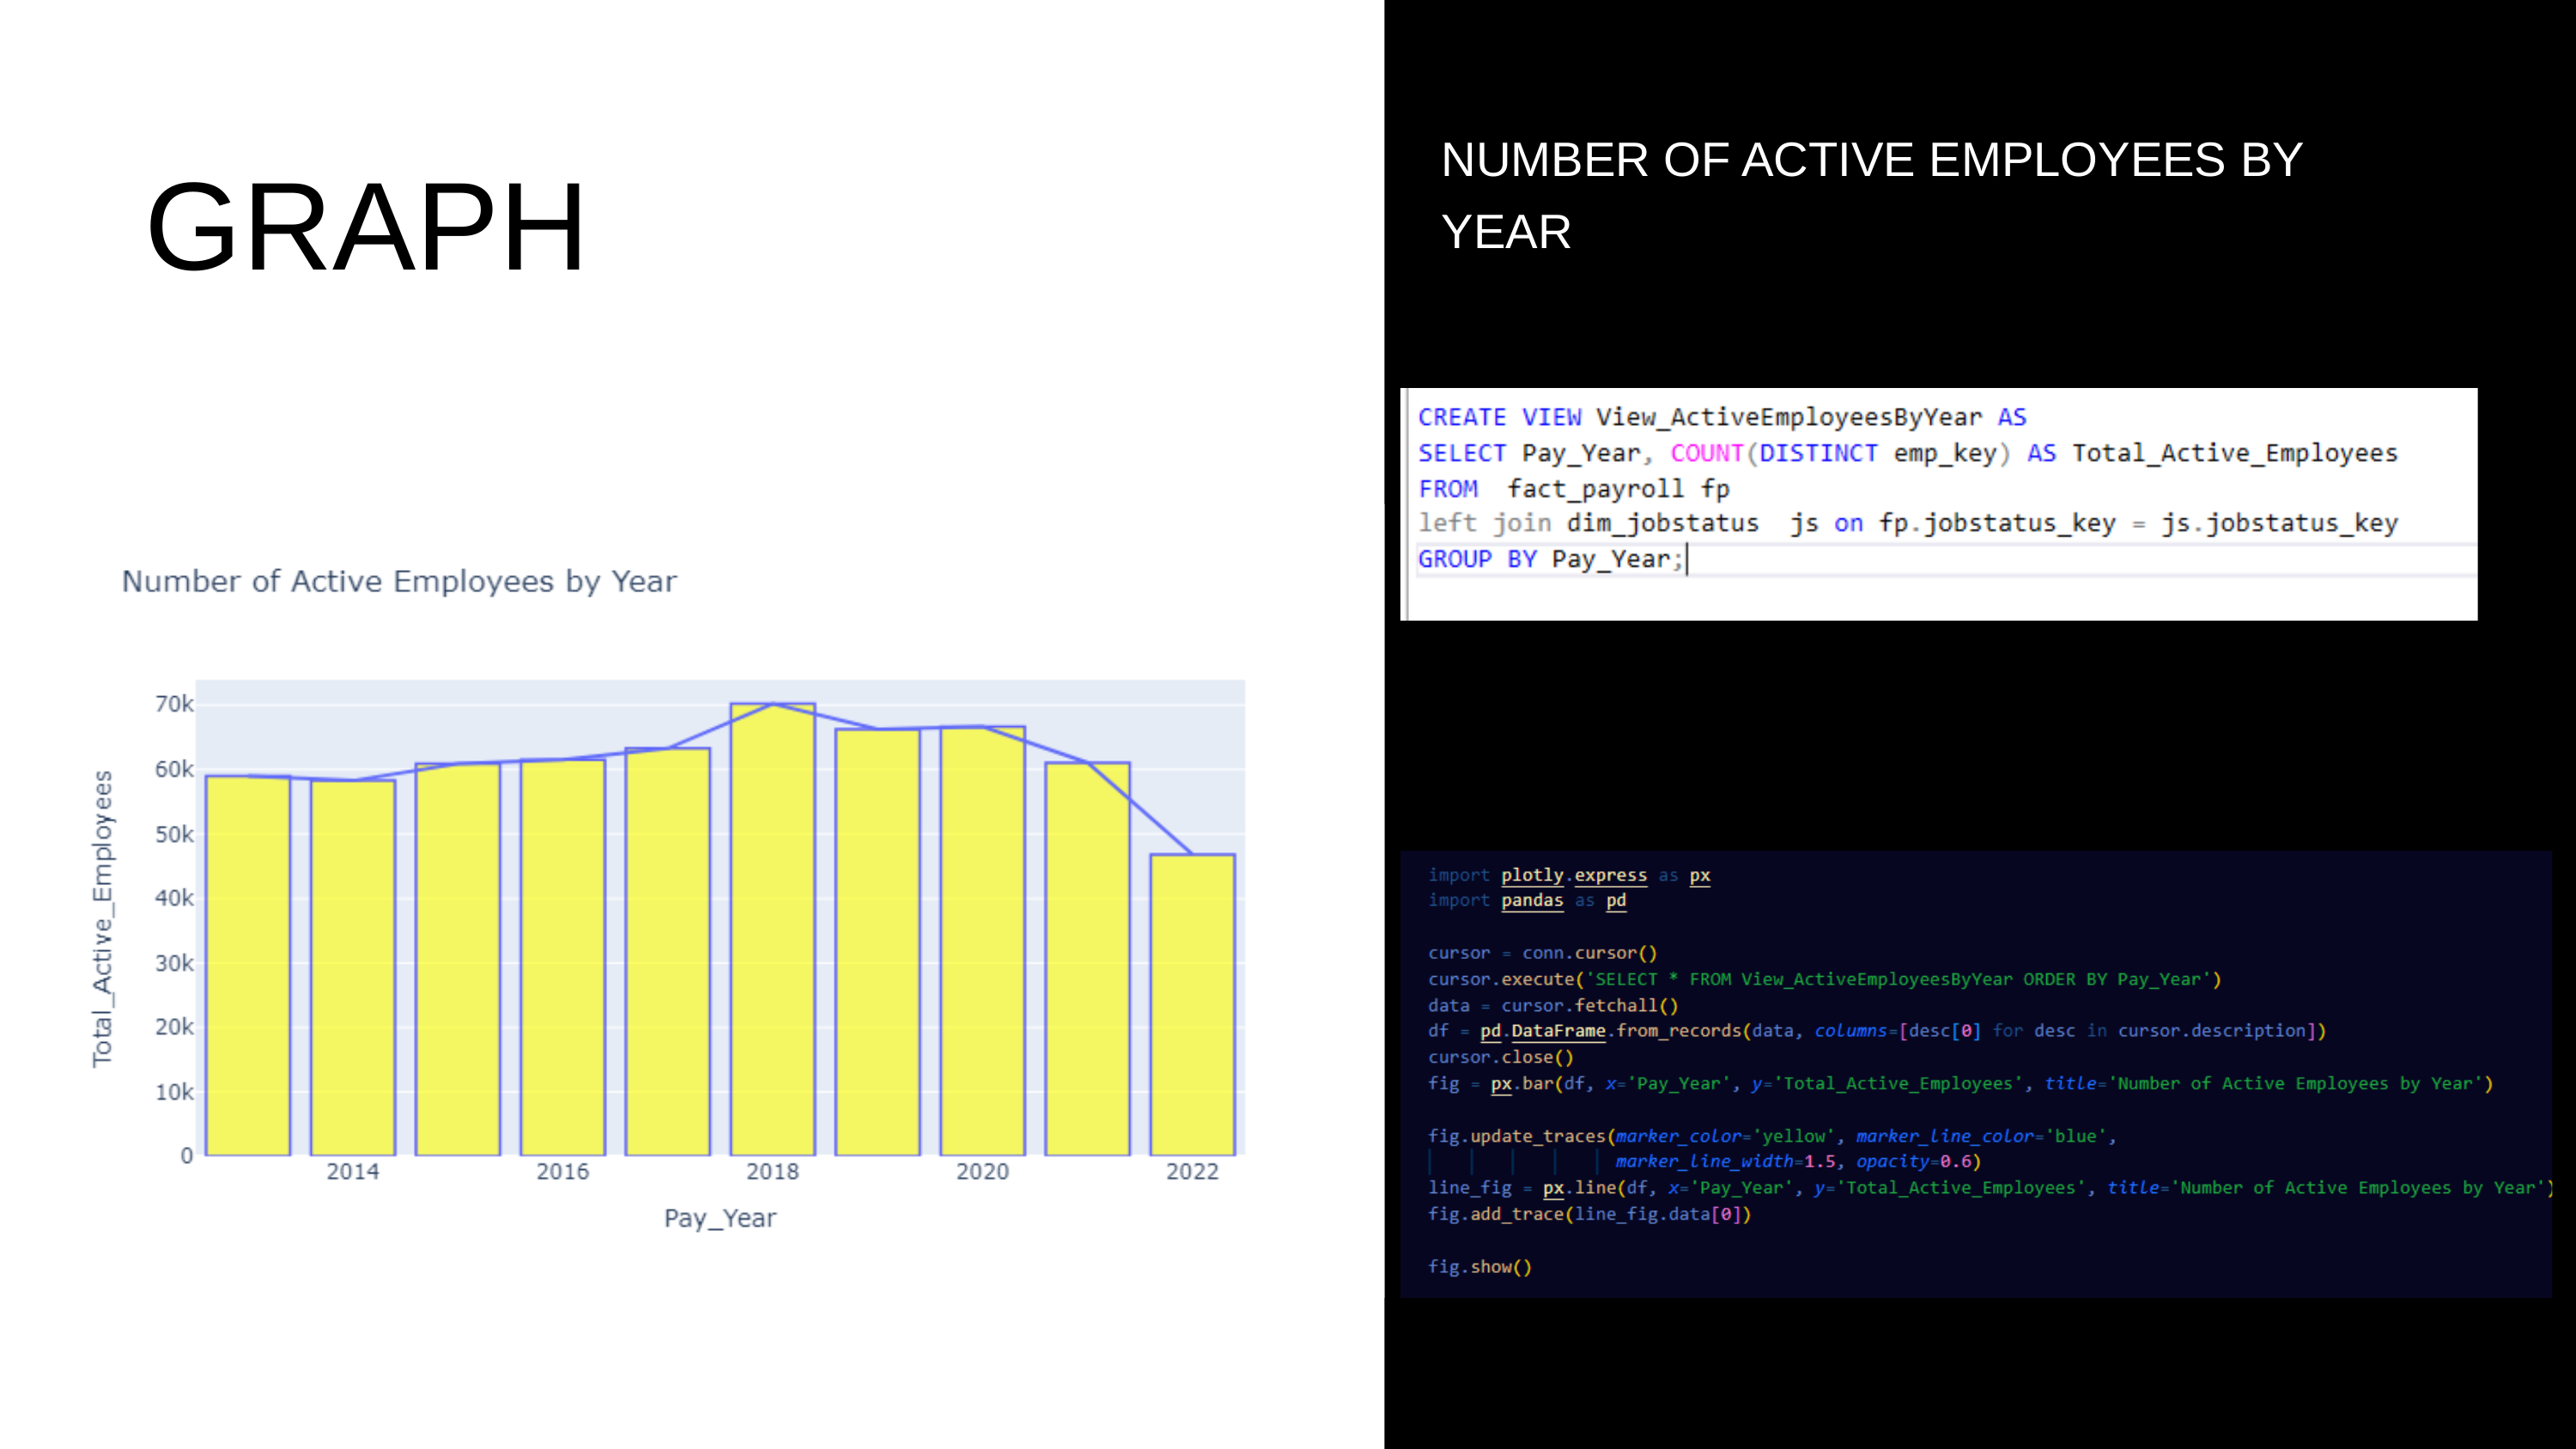

NUMBER OF ACTIVE EMPLOYEES BY YEAR

GRAPH